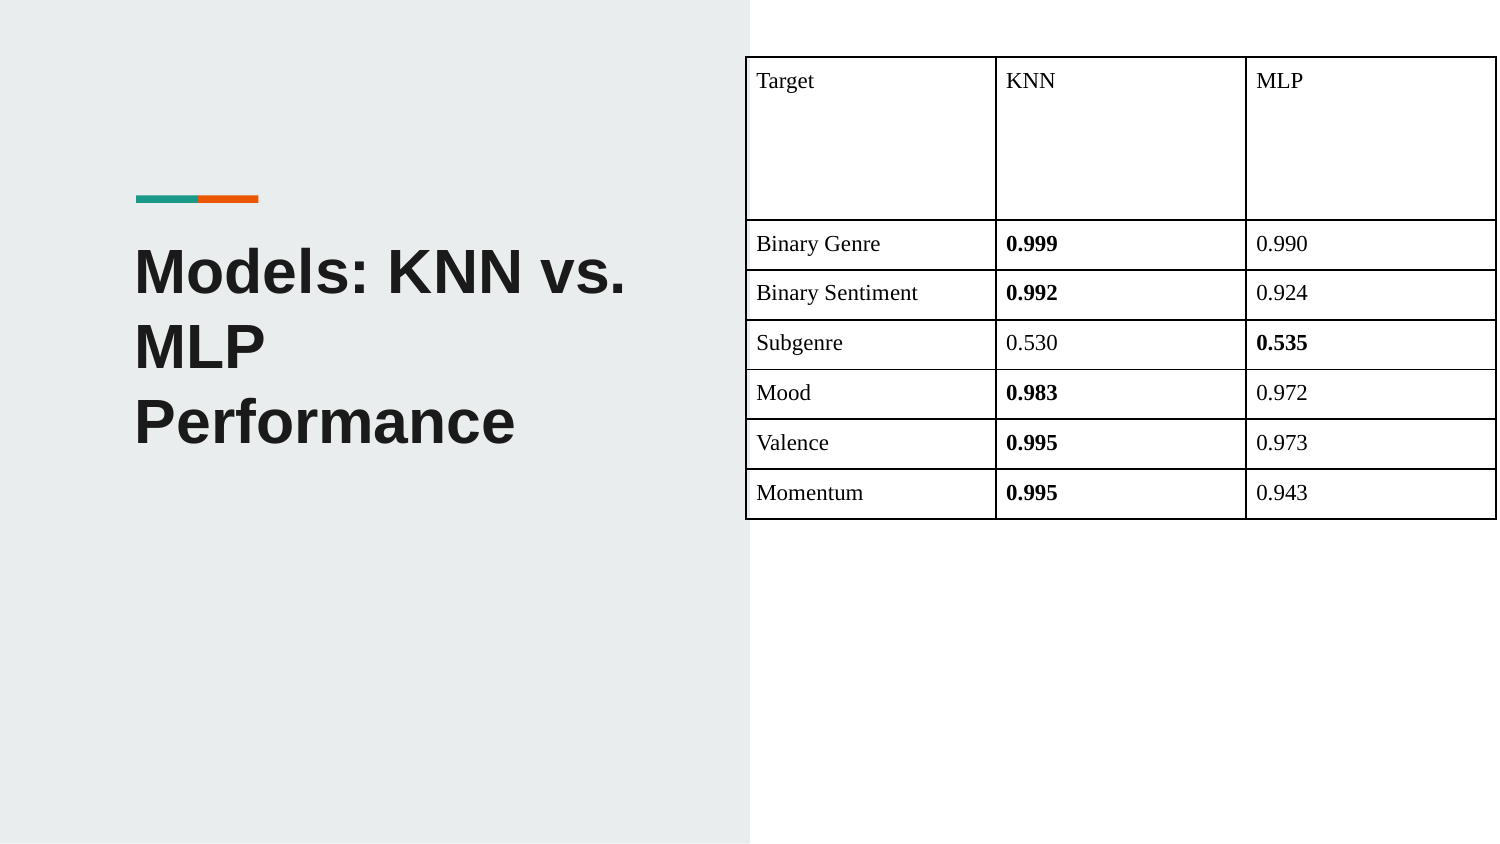

| Target | KNN | MLP |
| --- | --- | --- |
| Binary Genre | 0.999 | 0.990 |
| Binary Sentiment | 0.992 | 0.924 |
| Subgenre | 0.530 | 0.535 |
| Mood | 0.983 | 0.972 |
| Valence | 0.995 | 0.973 |
| Momentum | 0.995 | 0.943 |
# Models: KNN vs. MLP Performance